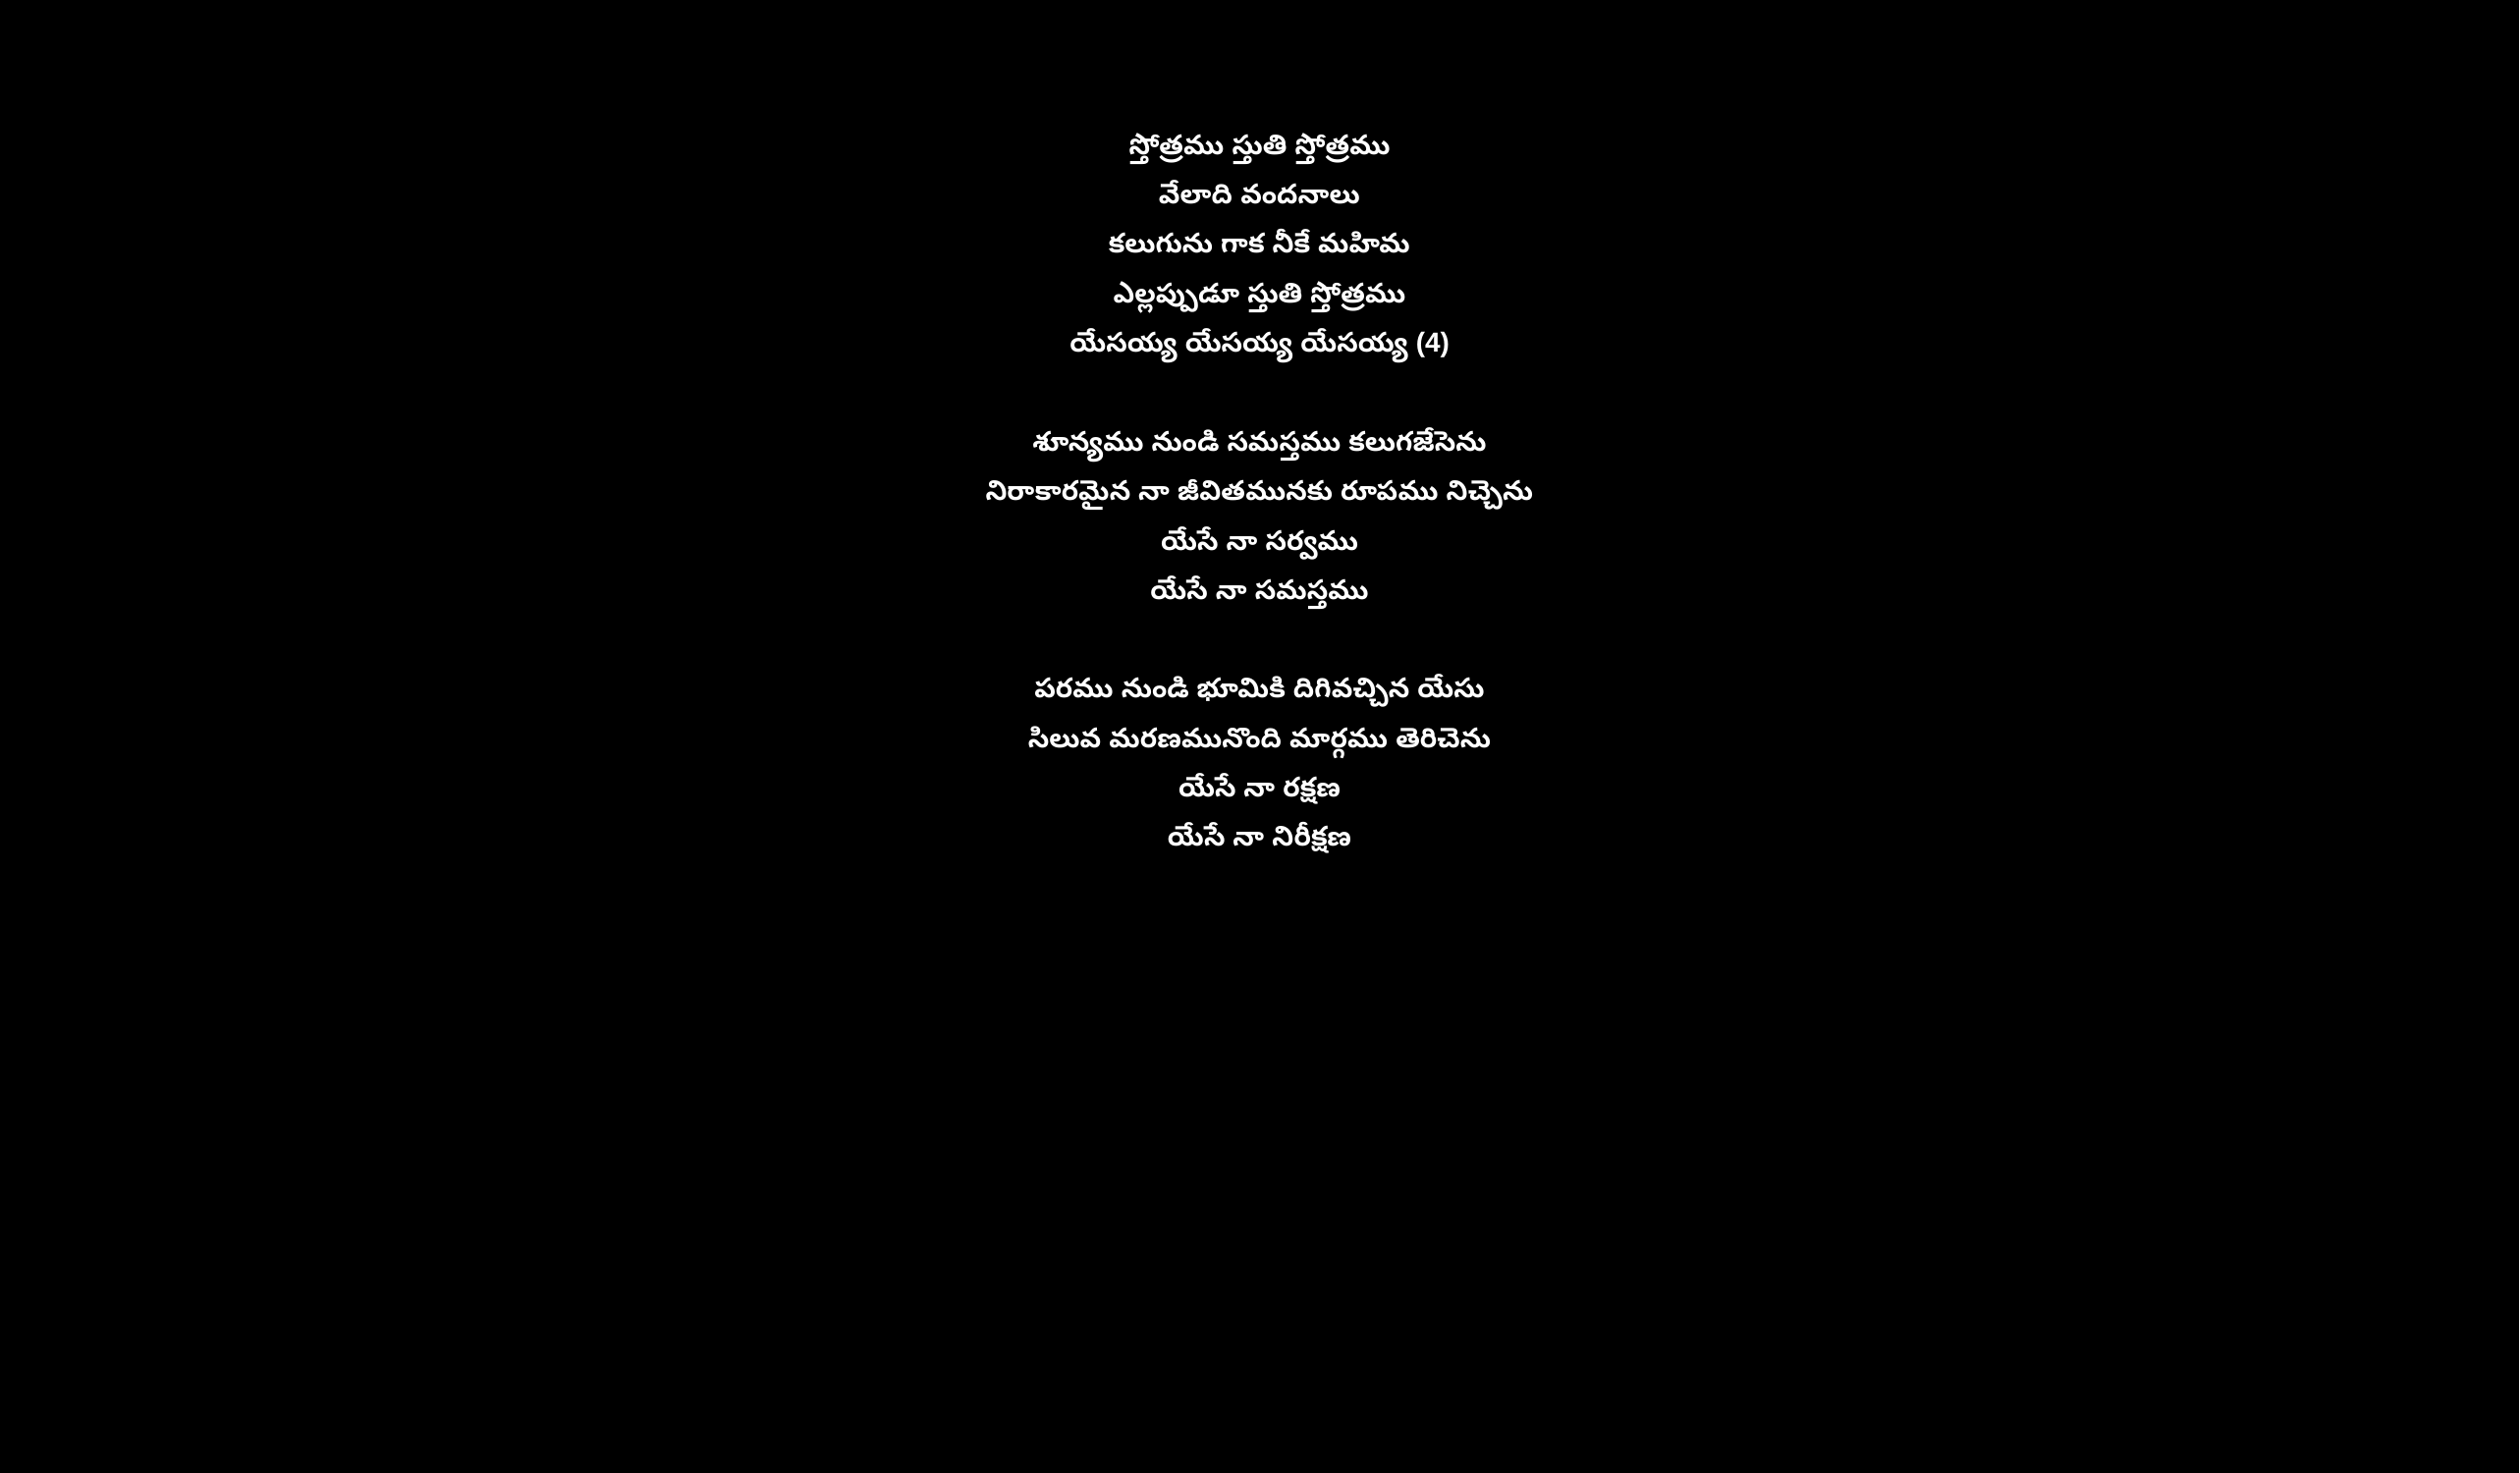

స్తోత్రము స్తుతి స్తోత్రము
వేలాది వందనాలు
కలుగును గాక నీకే మహిమ
ఎల్లప్పుడూ స్తుతి స్తోత్రము
యేసయ్య యేసయ్య యేసయ్య (4)

శూన్యము నుండి సమస్తము కలుగజేసెను
నిరాకారమైన నా జీవితమునకు రూపము నిచ్చెను
యేసే నా సర్వము
యేసే నా సమస్తము

పరము నుండి భూమికి దిగివచ్చిన యేసు
సిలువ మరణమునొంది మార్గము తెరిచెను
యేసే నా రక్షణ
యేసే నా నిరీక్షణ